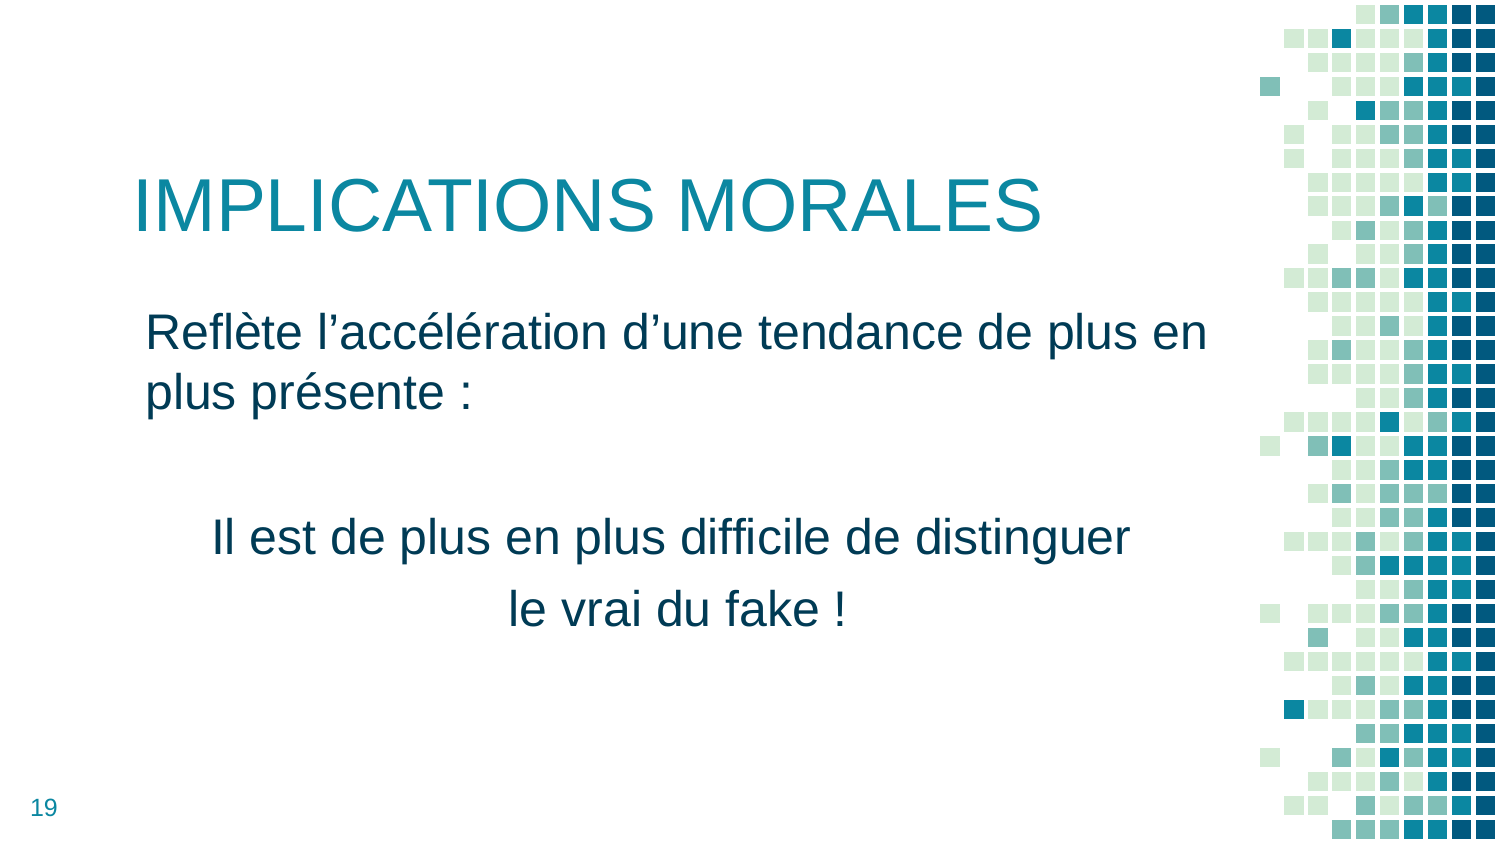

# IMPLICATIONS MORALES
Reflète l’accélération d’une tendance de plus en plus présente :

Il est de plus en plus difficile de distinguer
le vrai du fake !

19